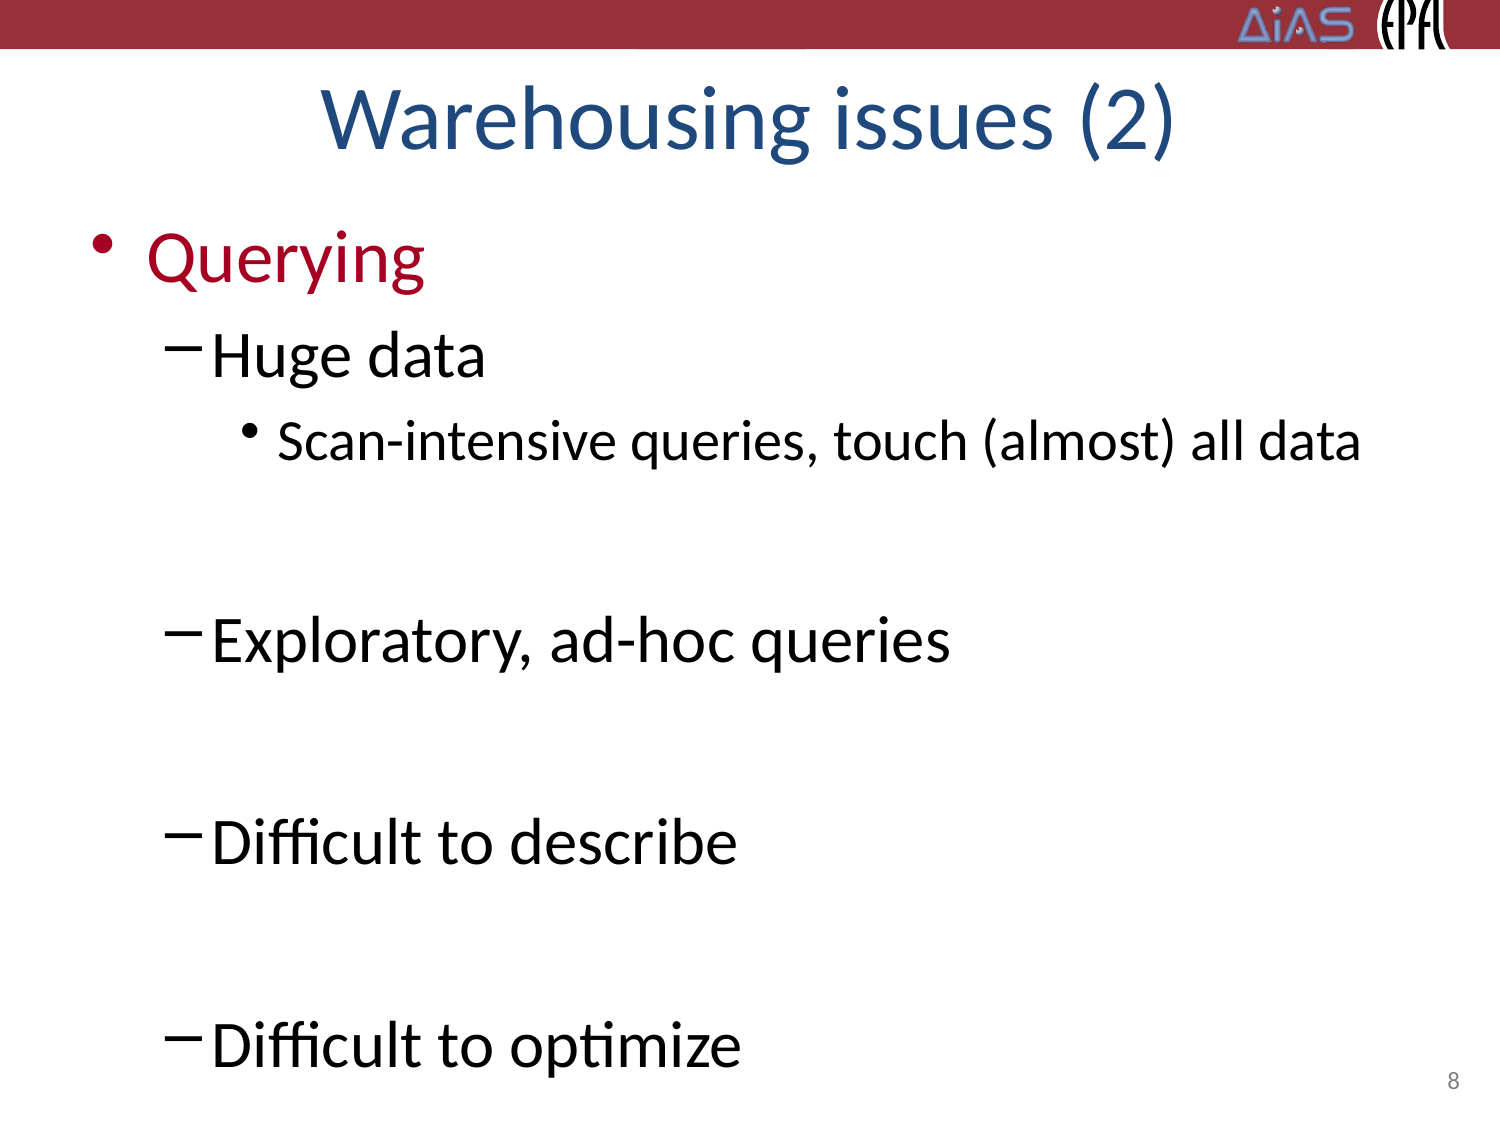

# Warehousing issues (2)
Querying
Huge data
Scan-intensive queries, touch (almost) all data

Exploratory, ad-hoc queries

Difficult to describe

Difficult to optimize
8